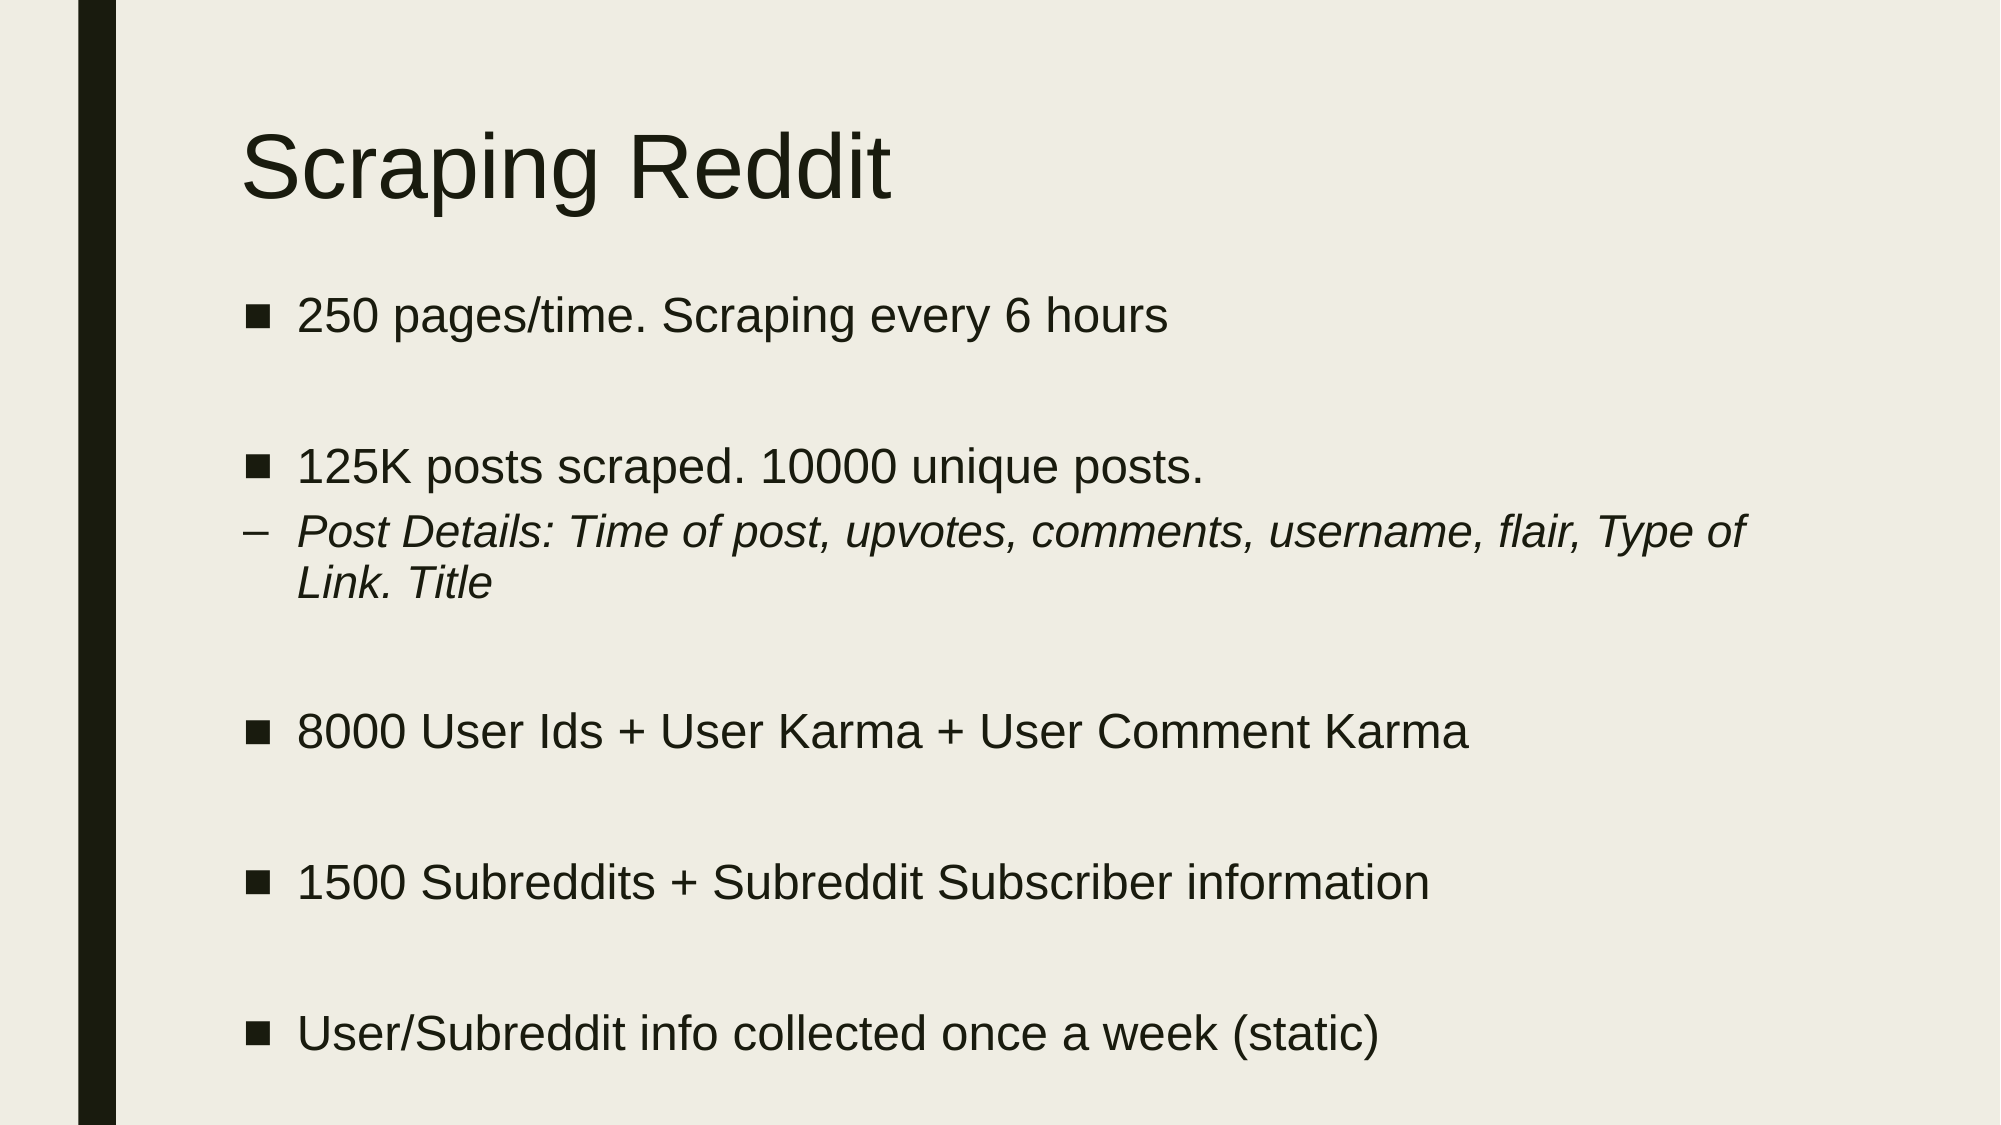

# Scraping Reddit
250 pages/time. Scraping every 6 hours

125K posts scraped. 10000 unique posts.
Post Details: Time of post, upvotes, comments, username, flair, Type of Link. Title

8000 User Ids + User Karma + User Comment Karma

1500 Subreddits + Subreddit Subscriber information

User/Subreddit info collected once a week (static)